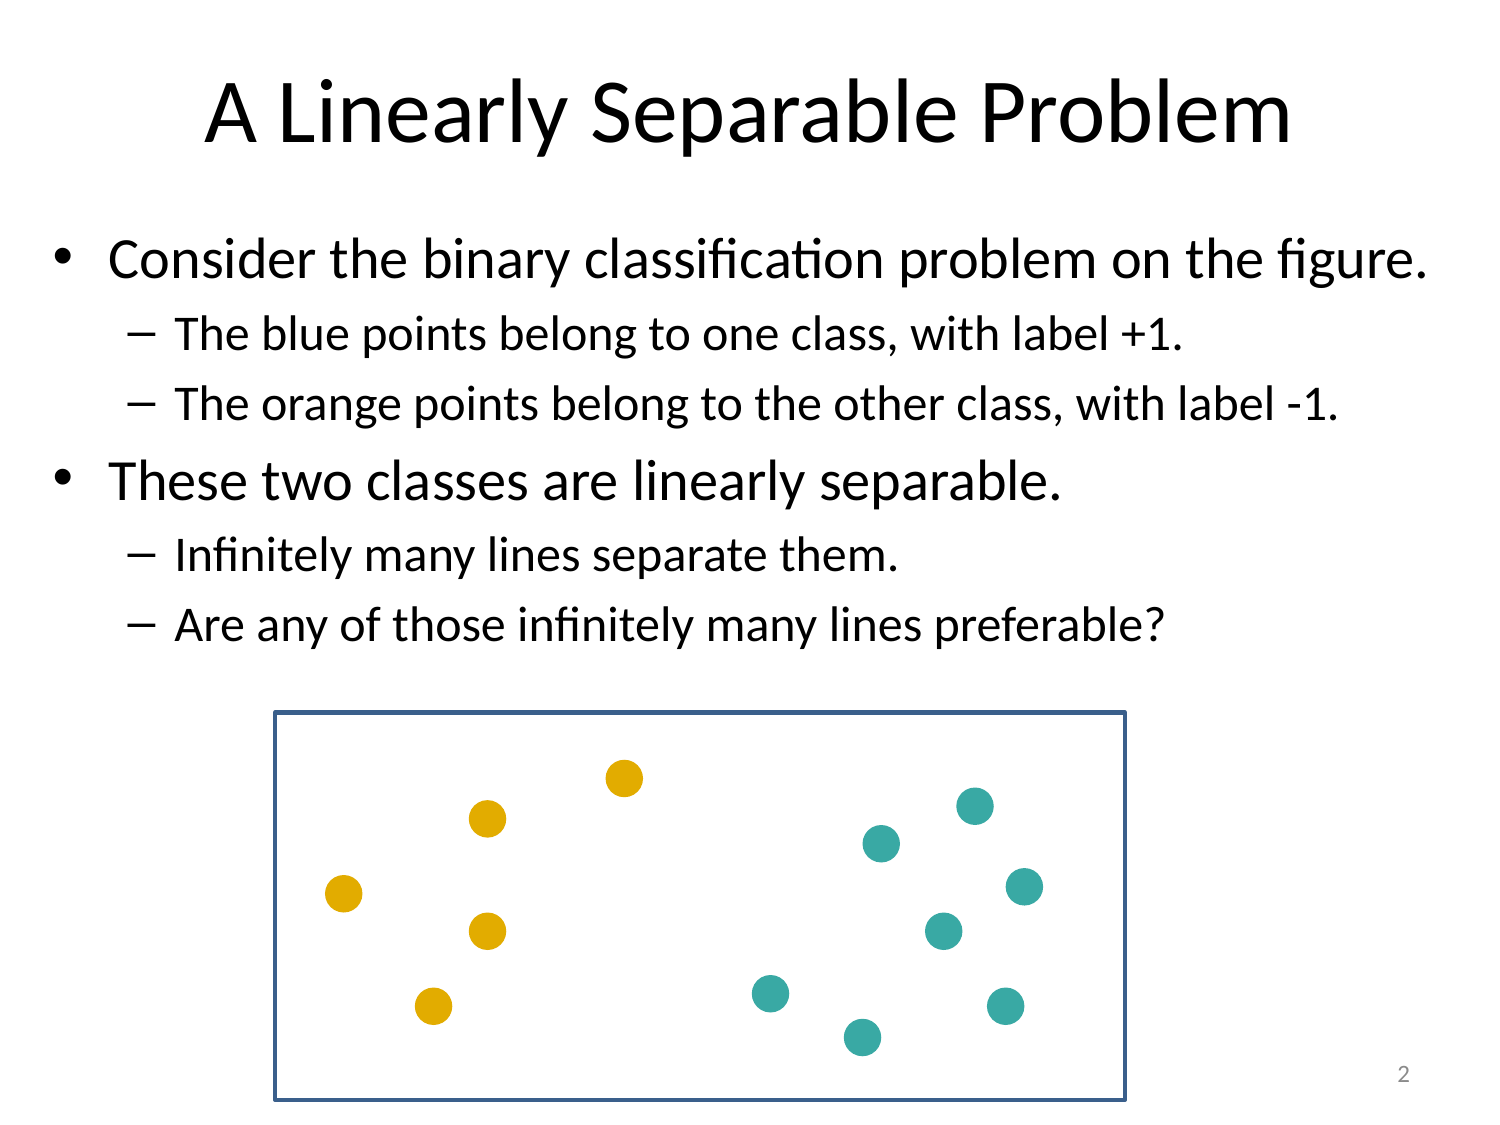

# A Linearly Separable Problem
Consider the binary classification problem on the figure.
The blue points belong to one class, with label +1.
The orange points belong to the other class, with label -1.
These two classes are linearly separable.
Infinitely many lines separate them.
Are any of those infinitely many lines preferable?

2